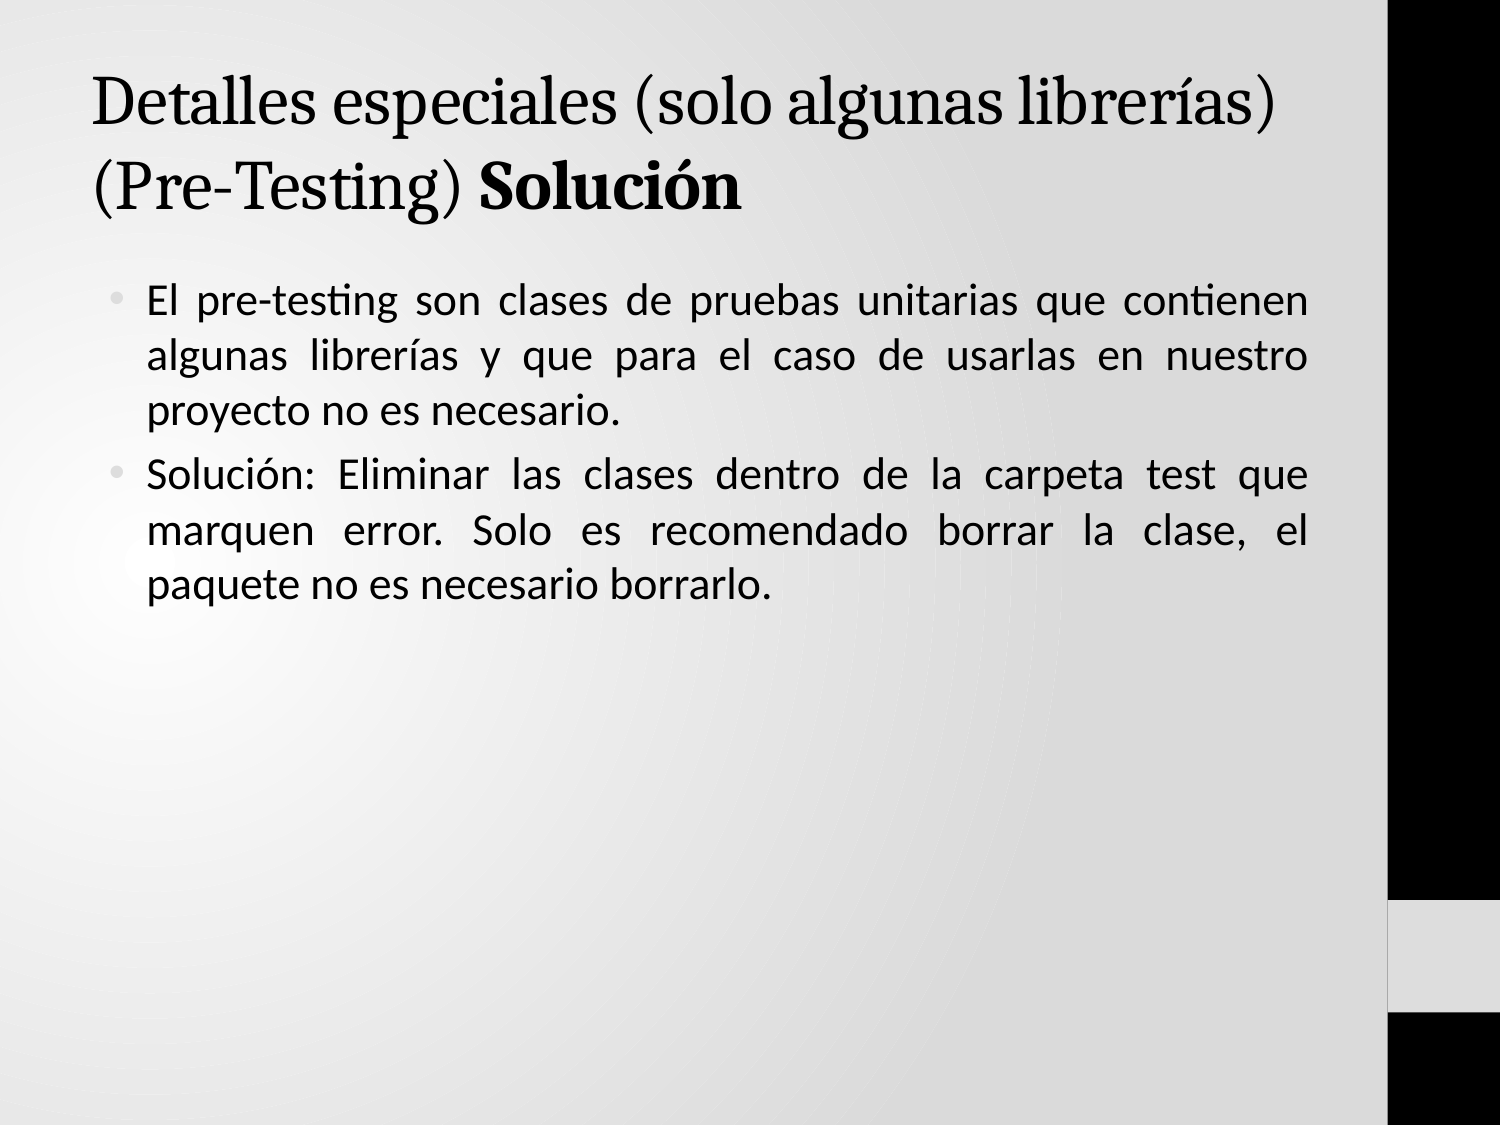

# Detalles especiales (solo algunas librerías) (Pre-Testing) Solución
El pre-testing son clases de pruebas unitarias que contienen algunas librerías y que para el caso de usarlas en nuestro proyecto no es necesario.
Solución: Eliminar las clases dentro de la carpeta test que marquen error. Solo es recomendado borrar la clase, el paquete no es necesario borrarlo.